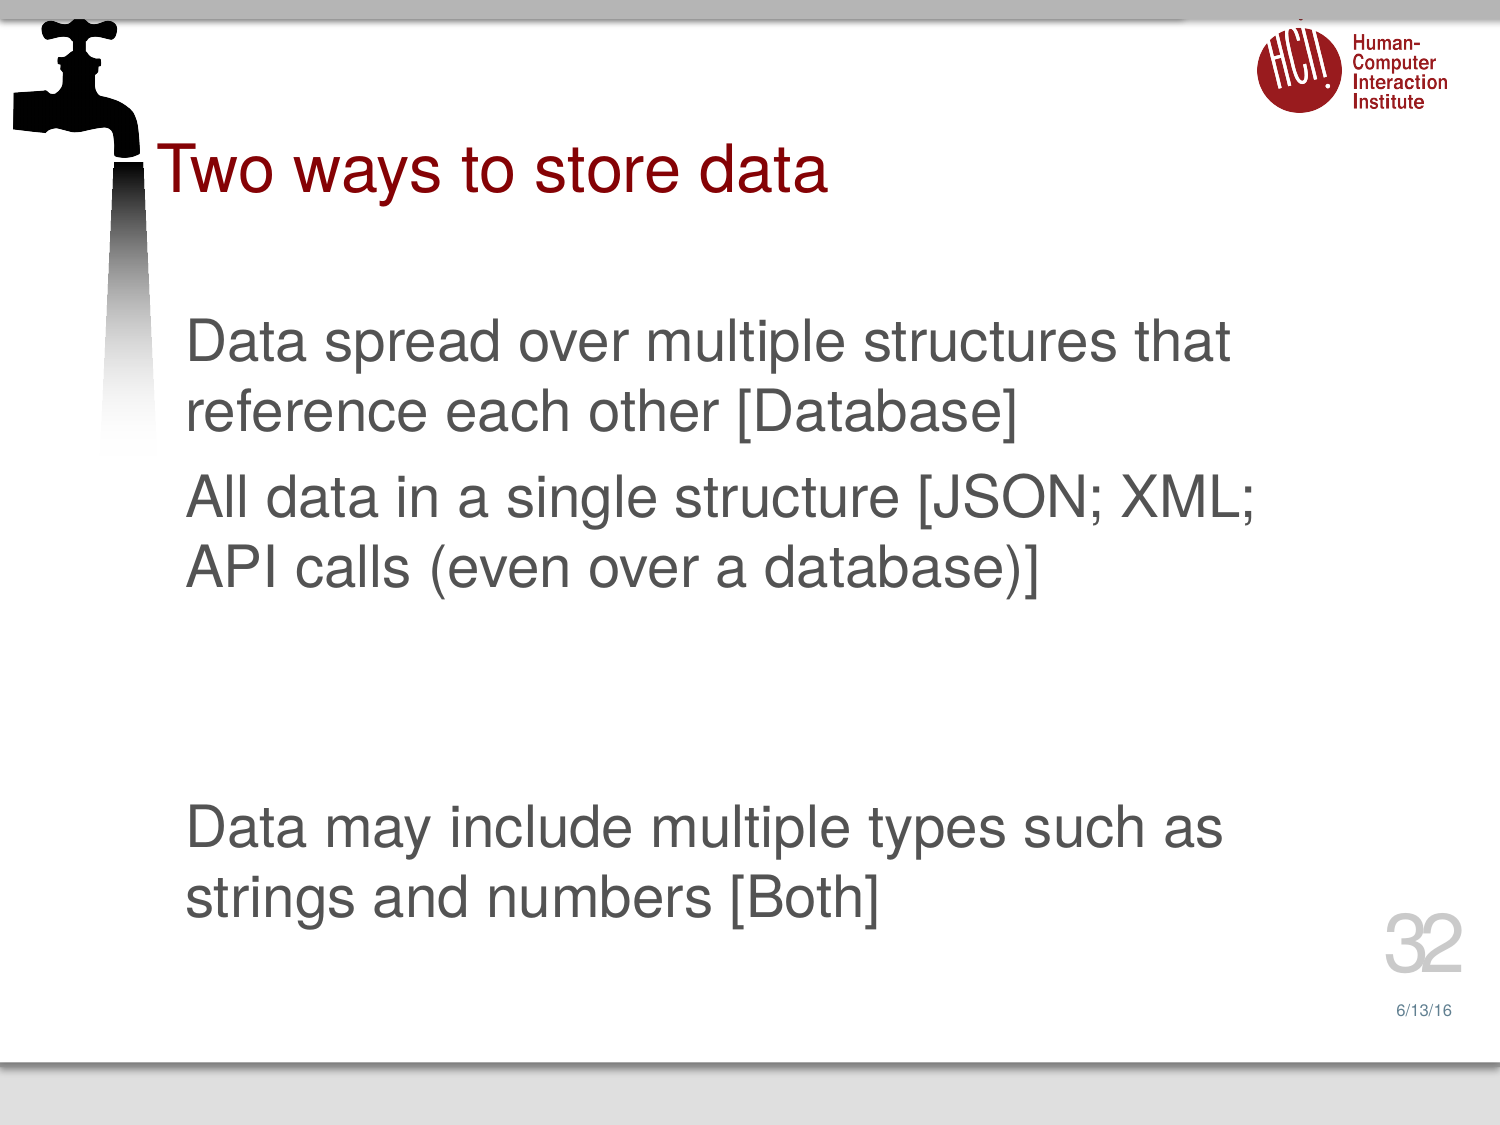

# Two ways to store data
Data spread over multiple structures that reference each other [Database]
All data in a single structure [JSON; XML; API calls (even over a database)]

Data may include multiple types such as strings and numbers [Both]

32
6/13/16